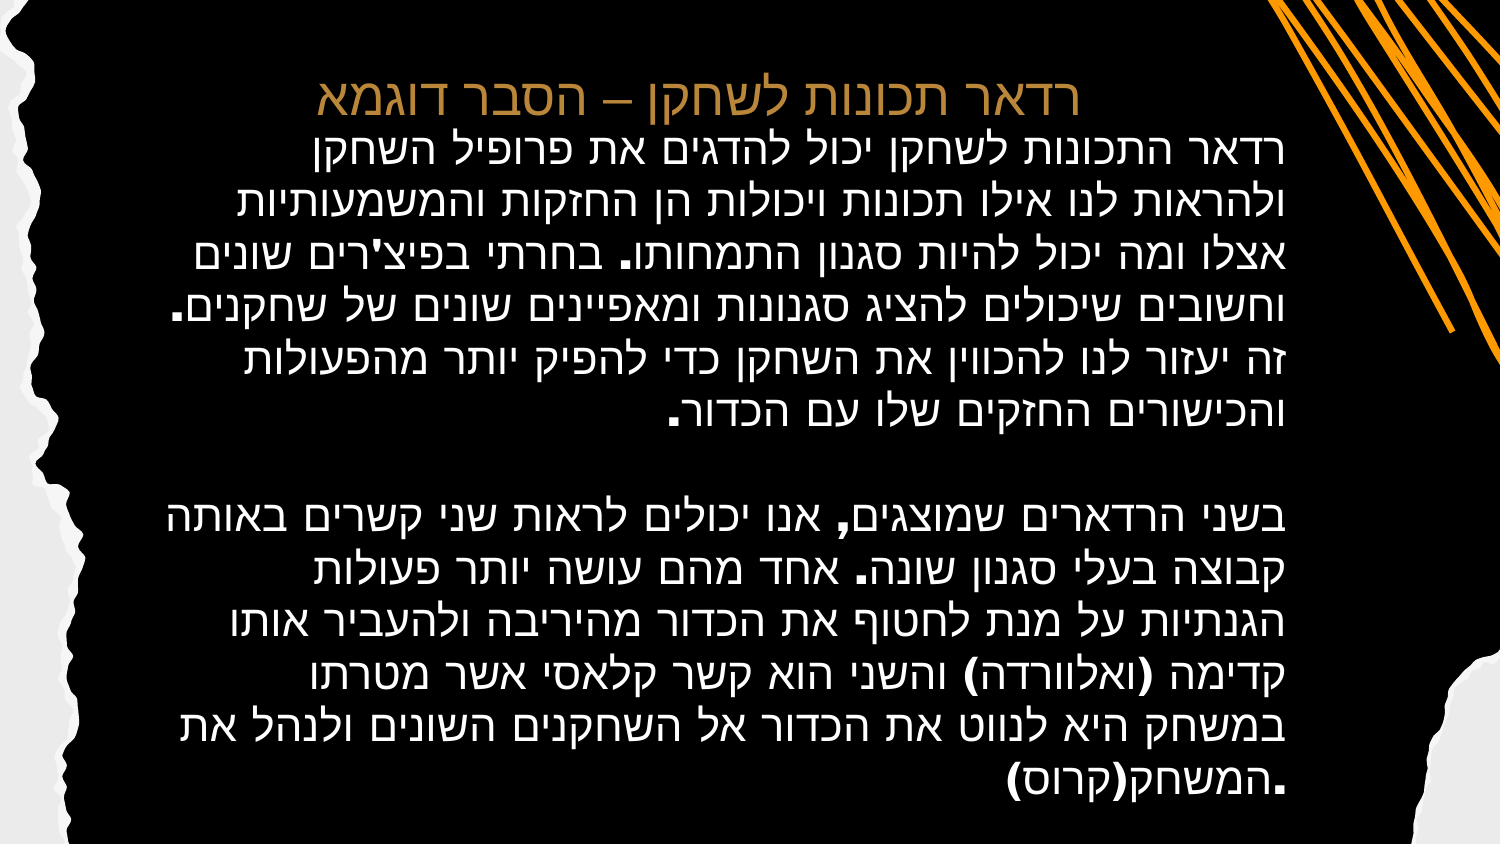

רדאר תכונות לשחקן – הסבר דוגמא
# רדאר התכונות לשחקן יכול להדגים את פרופיל השחקן ולהראות לנו אילו תכונות ויכולות הן החזקות והמשמעותיות אצלו ומה יכול להיות סגנון התמחותו. בחרתי בפיצ'רים שונים וחשובים שיכולים להציג סגנונות ומאפיינים שונים של שחקנים. זה יעזור לנו להכווין את השחקן כדי להפיק יותר מהפעולות והכישורים החזקים שלו עם הכדור. בשני הרדארים שמוצגים, אנו יכולים לראות שני קשרים באותה קבוצה בעלי סגנון שונה. אחד מהם עושה יותר פעולות הגנתיות על מנת לחטוף את הכדור מהיריבה ולהעביר אותו קדימה (ואלוורדה) והשני הוא קשר קלאסי אשר מטרתו במשחק היא לנווט את הכדור אל השחקנים השונים ולנהל את המשחק(קרוס).